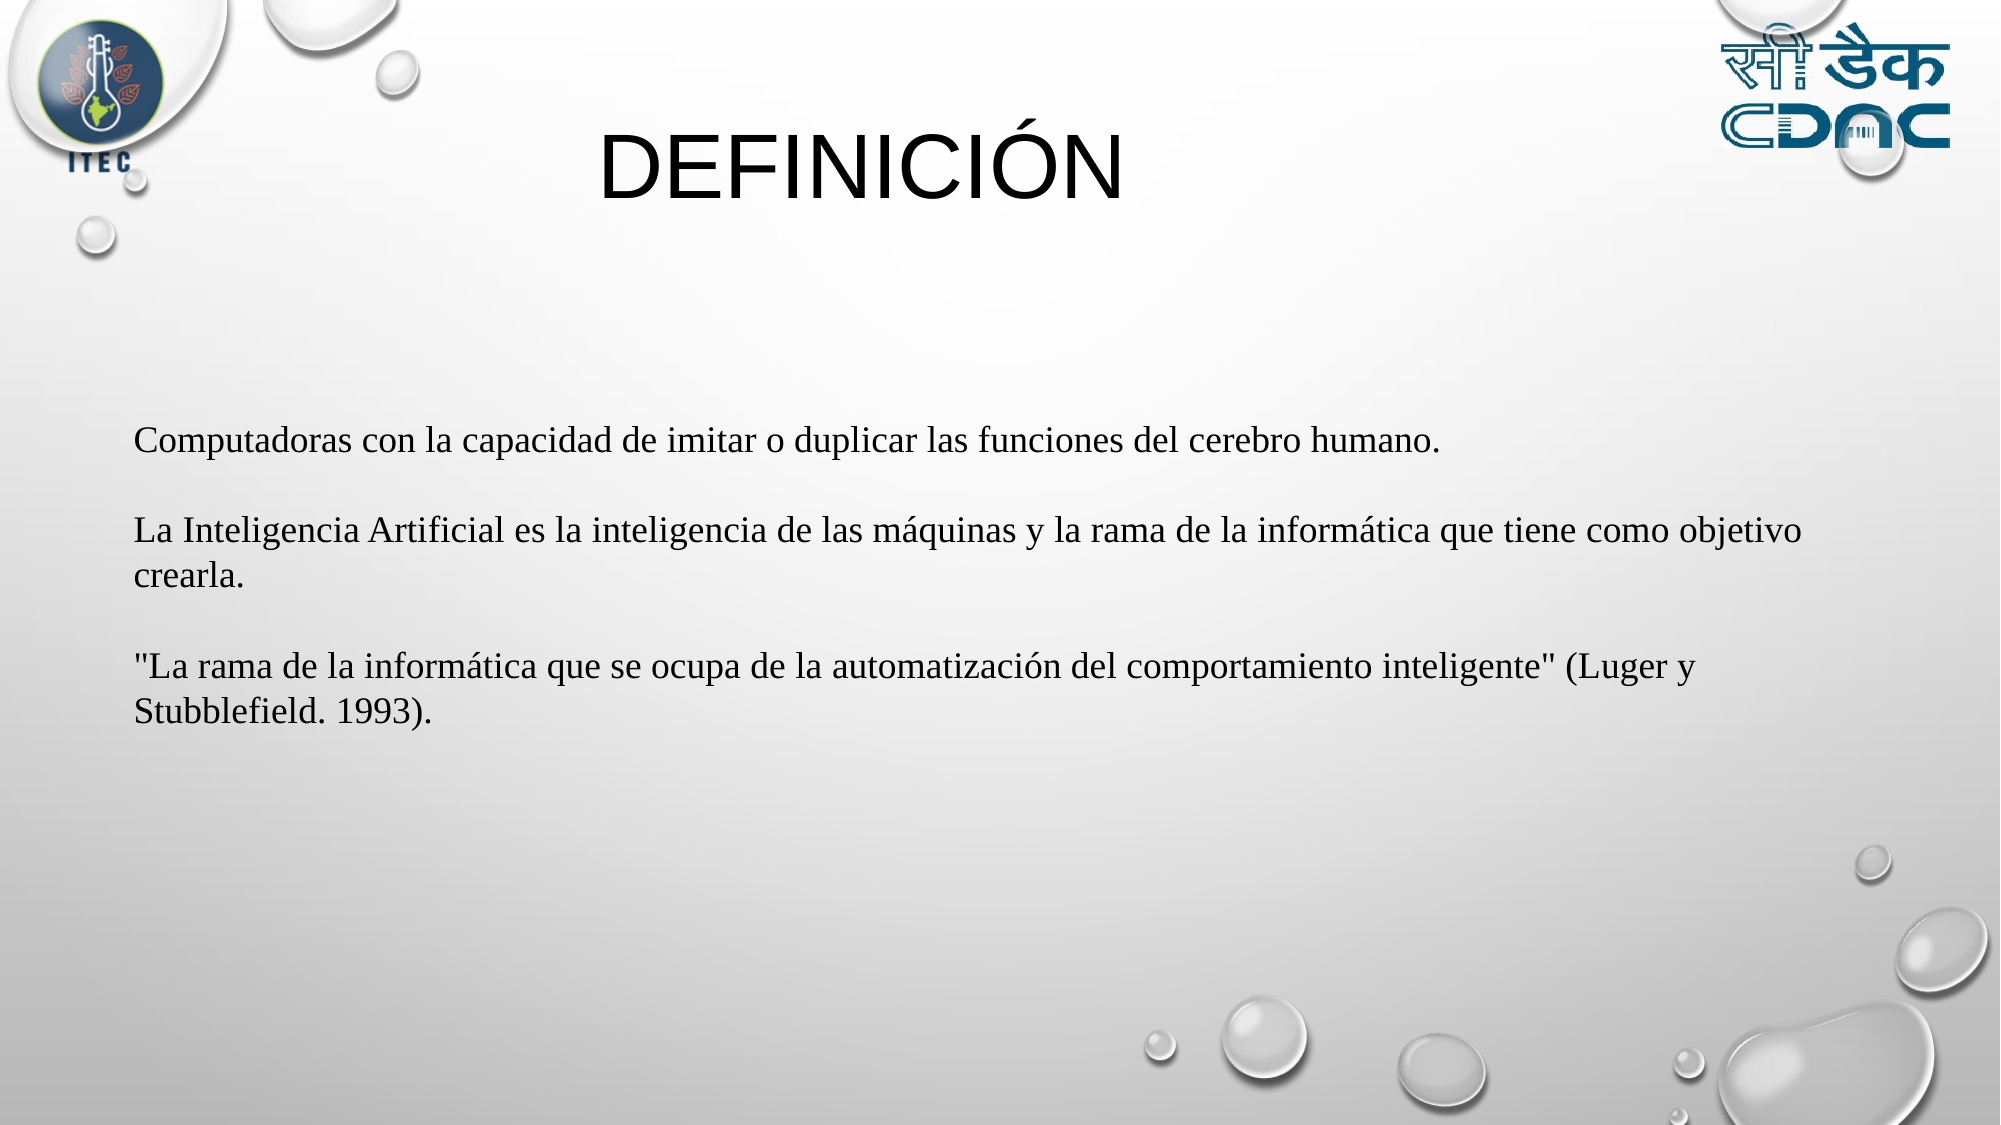

DEFINICIÓN
Computadoras con la capacidad de imitar o duplicar las funciones del cerebro humano.

La Inteligencia Artificial es la inteligencia de las máquinas y la rama de la informática que tiene como objetivo crearla.

"La rama de la informática que se ocupa de la automatización del comportamiento inteligente" (Luger y Stubblefield. 1993).